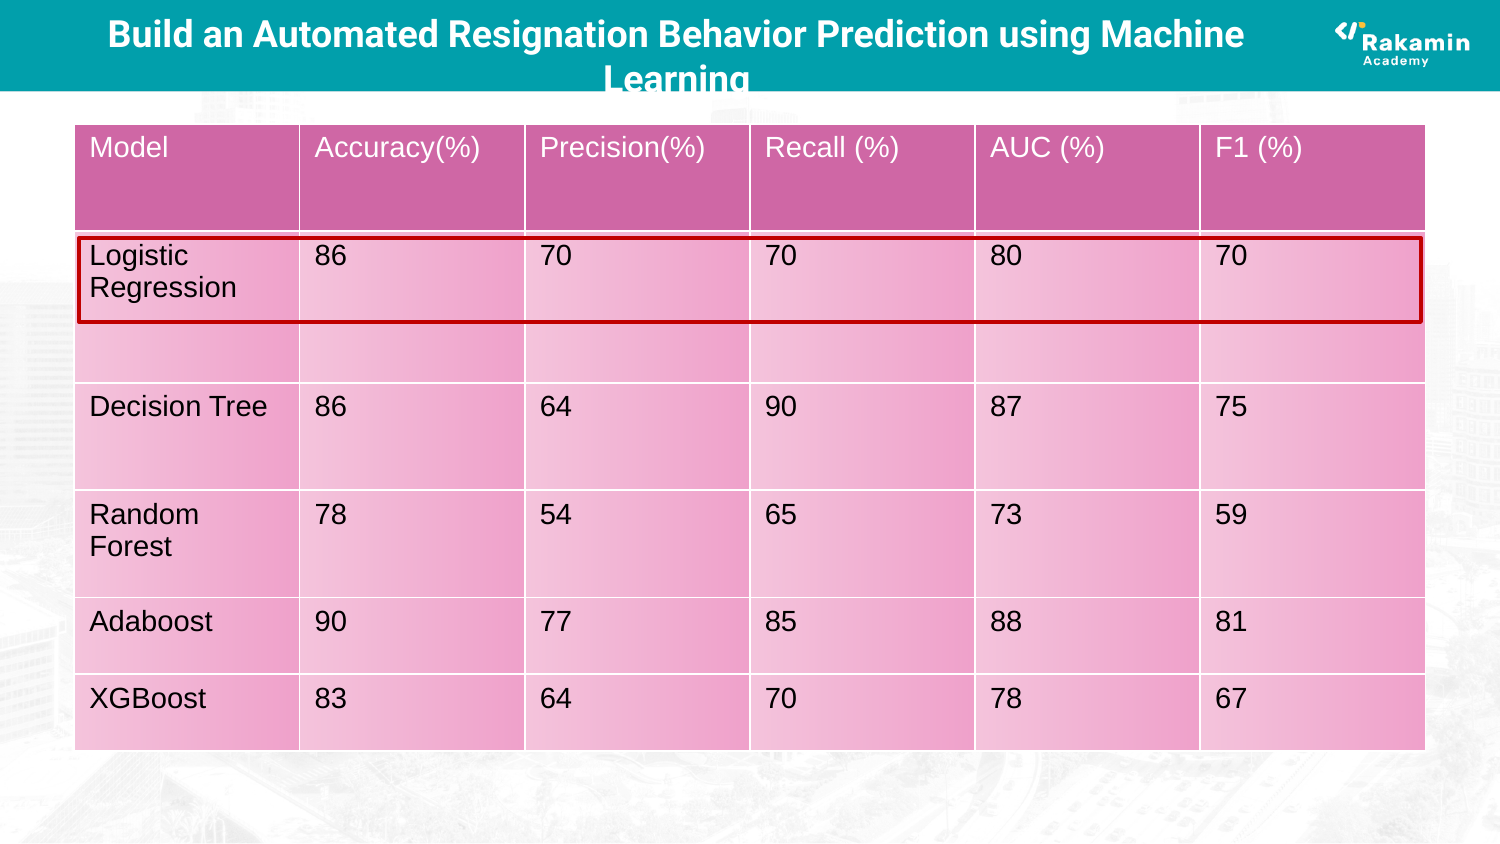

# Build an Automated Resignation Behavior Prediction using Machine Learning

| Model | Accuracy(%) | Precision(%) | Recall (%) | AUC (%) | F1 (%) |
| --- | --- | --- | --- | --- | --- |
| Logistic Regression | 86 | 70 | 70 | 80 | 70 |
| Decision Tree | 86 | 64 | 90 | 87 | 75 |
| Random Forest | 78 | 54 | 65 | 73 | 59 |
| Adaboost | 90 | 77 | 85 | 88 | 81 |
| XGBoost | 83 | 64 | 70 | 78 | 67 |